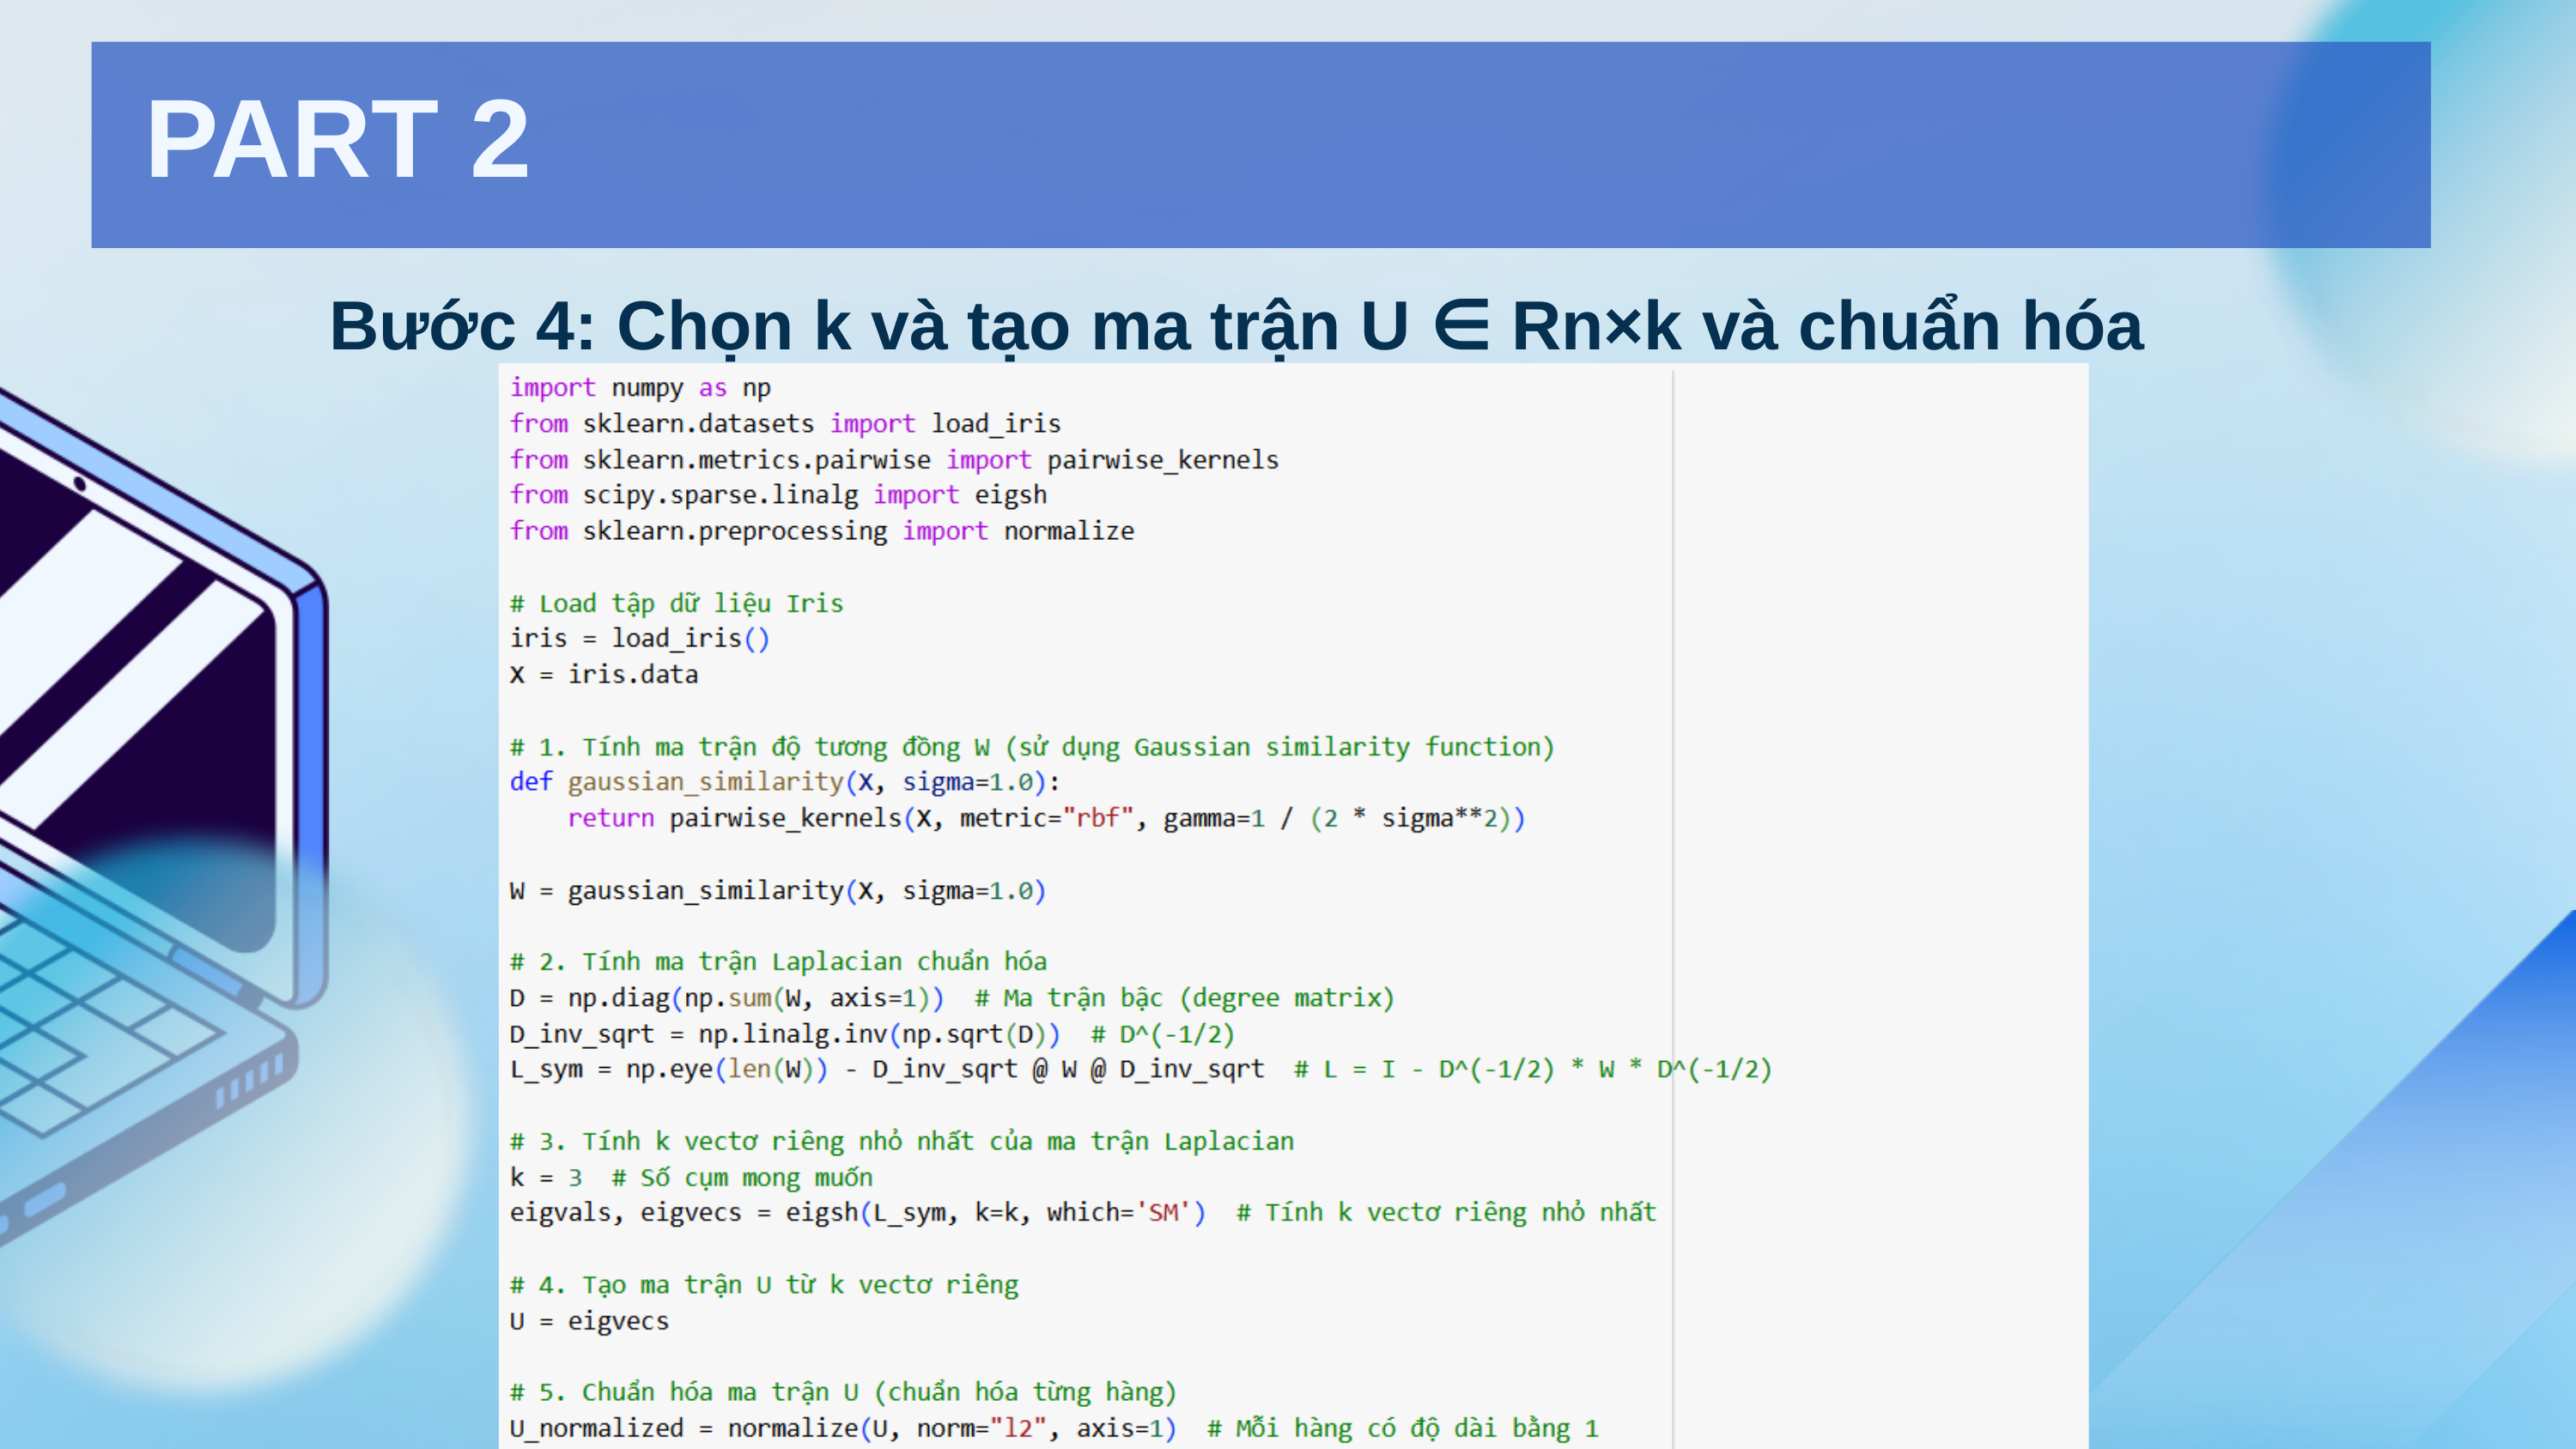

PART 2
Bước 4: Chọn k và tạo ma trận U ∈ Rn×k và chuẩn hóa